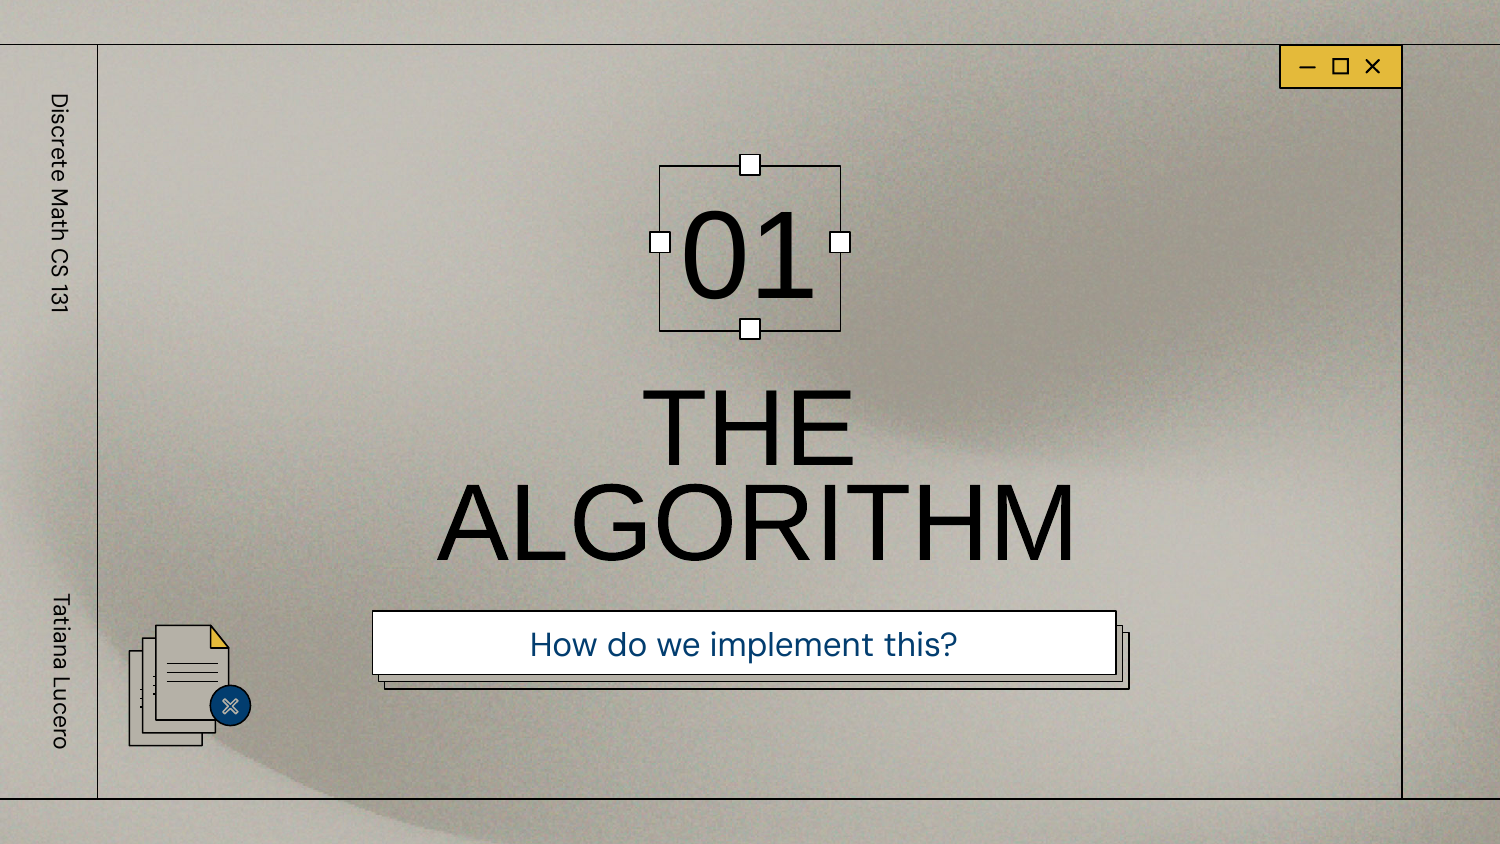

01
Discrete Math CS 131
# THE
ALGORITHM
Tatiana Lucero
How do we implement this?